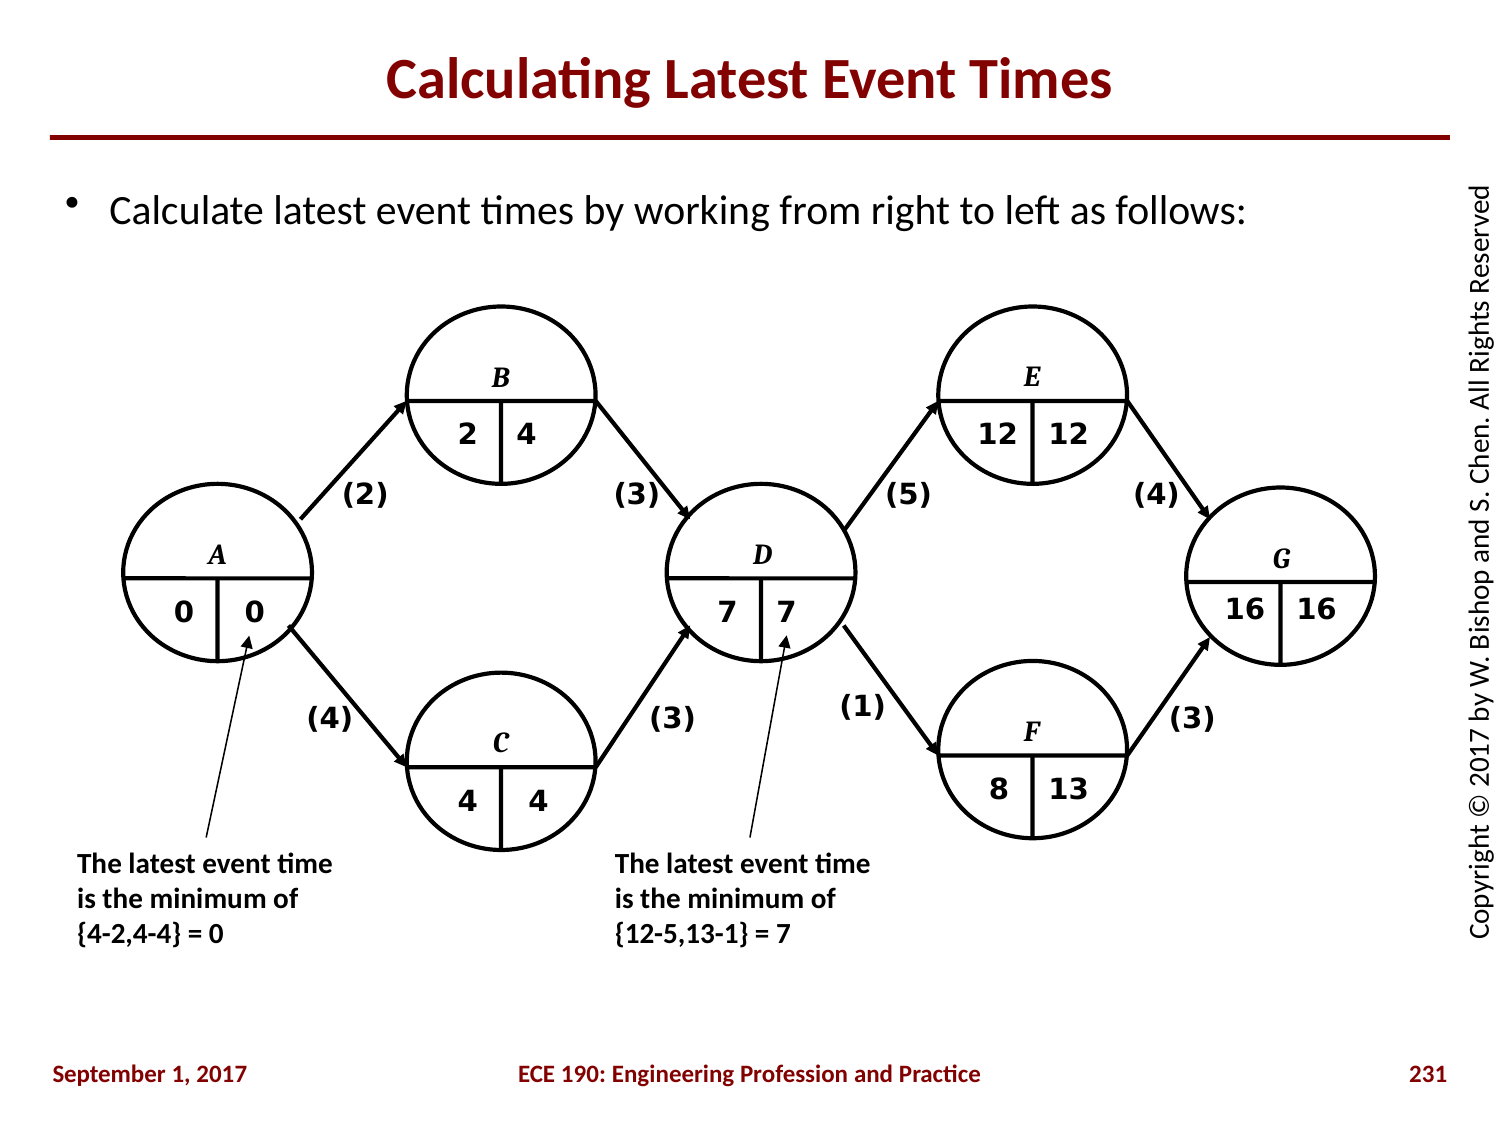

# Calculating Latest Event Times
Calculate latest event times by working from right to left as follows:

E
B

2
4
12
12
(2)
(3)
(5)
(4)

A
D
G
16
16
0
0
7
The latest event time is the minimum of {12-5,13-1} = 7
7

(1)
(4)
(3)
(3)
F
C
8
13
4
4
The latest event time is the minimum of {4-2,4-4} = 0
September 1, 2017
ECE 190: Engineering Profession and Practice
231